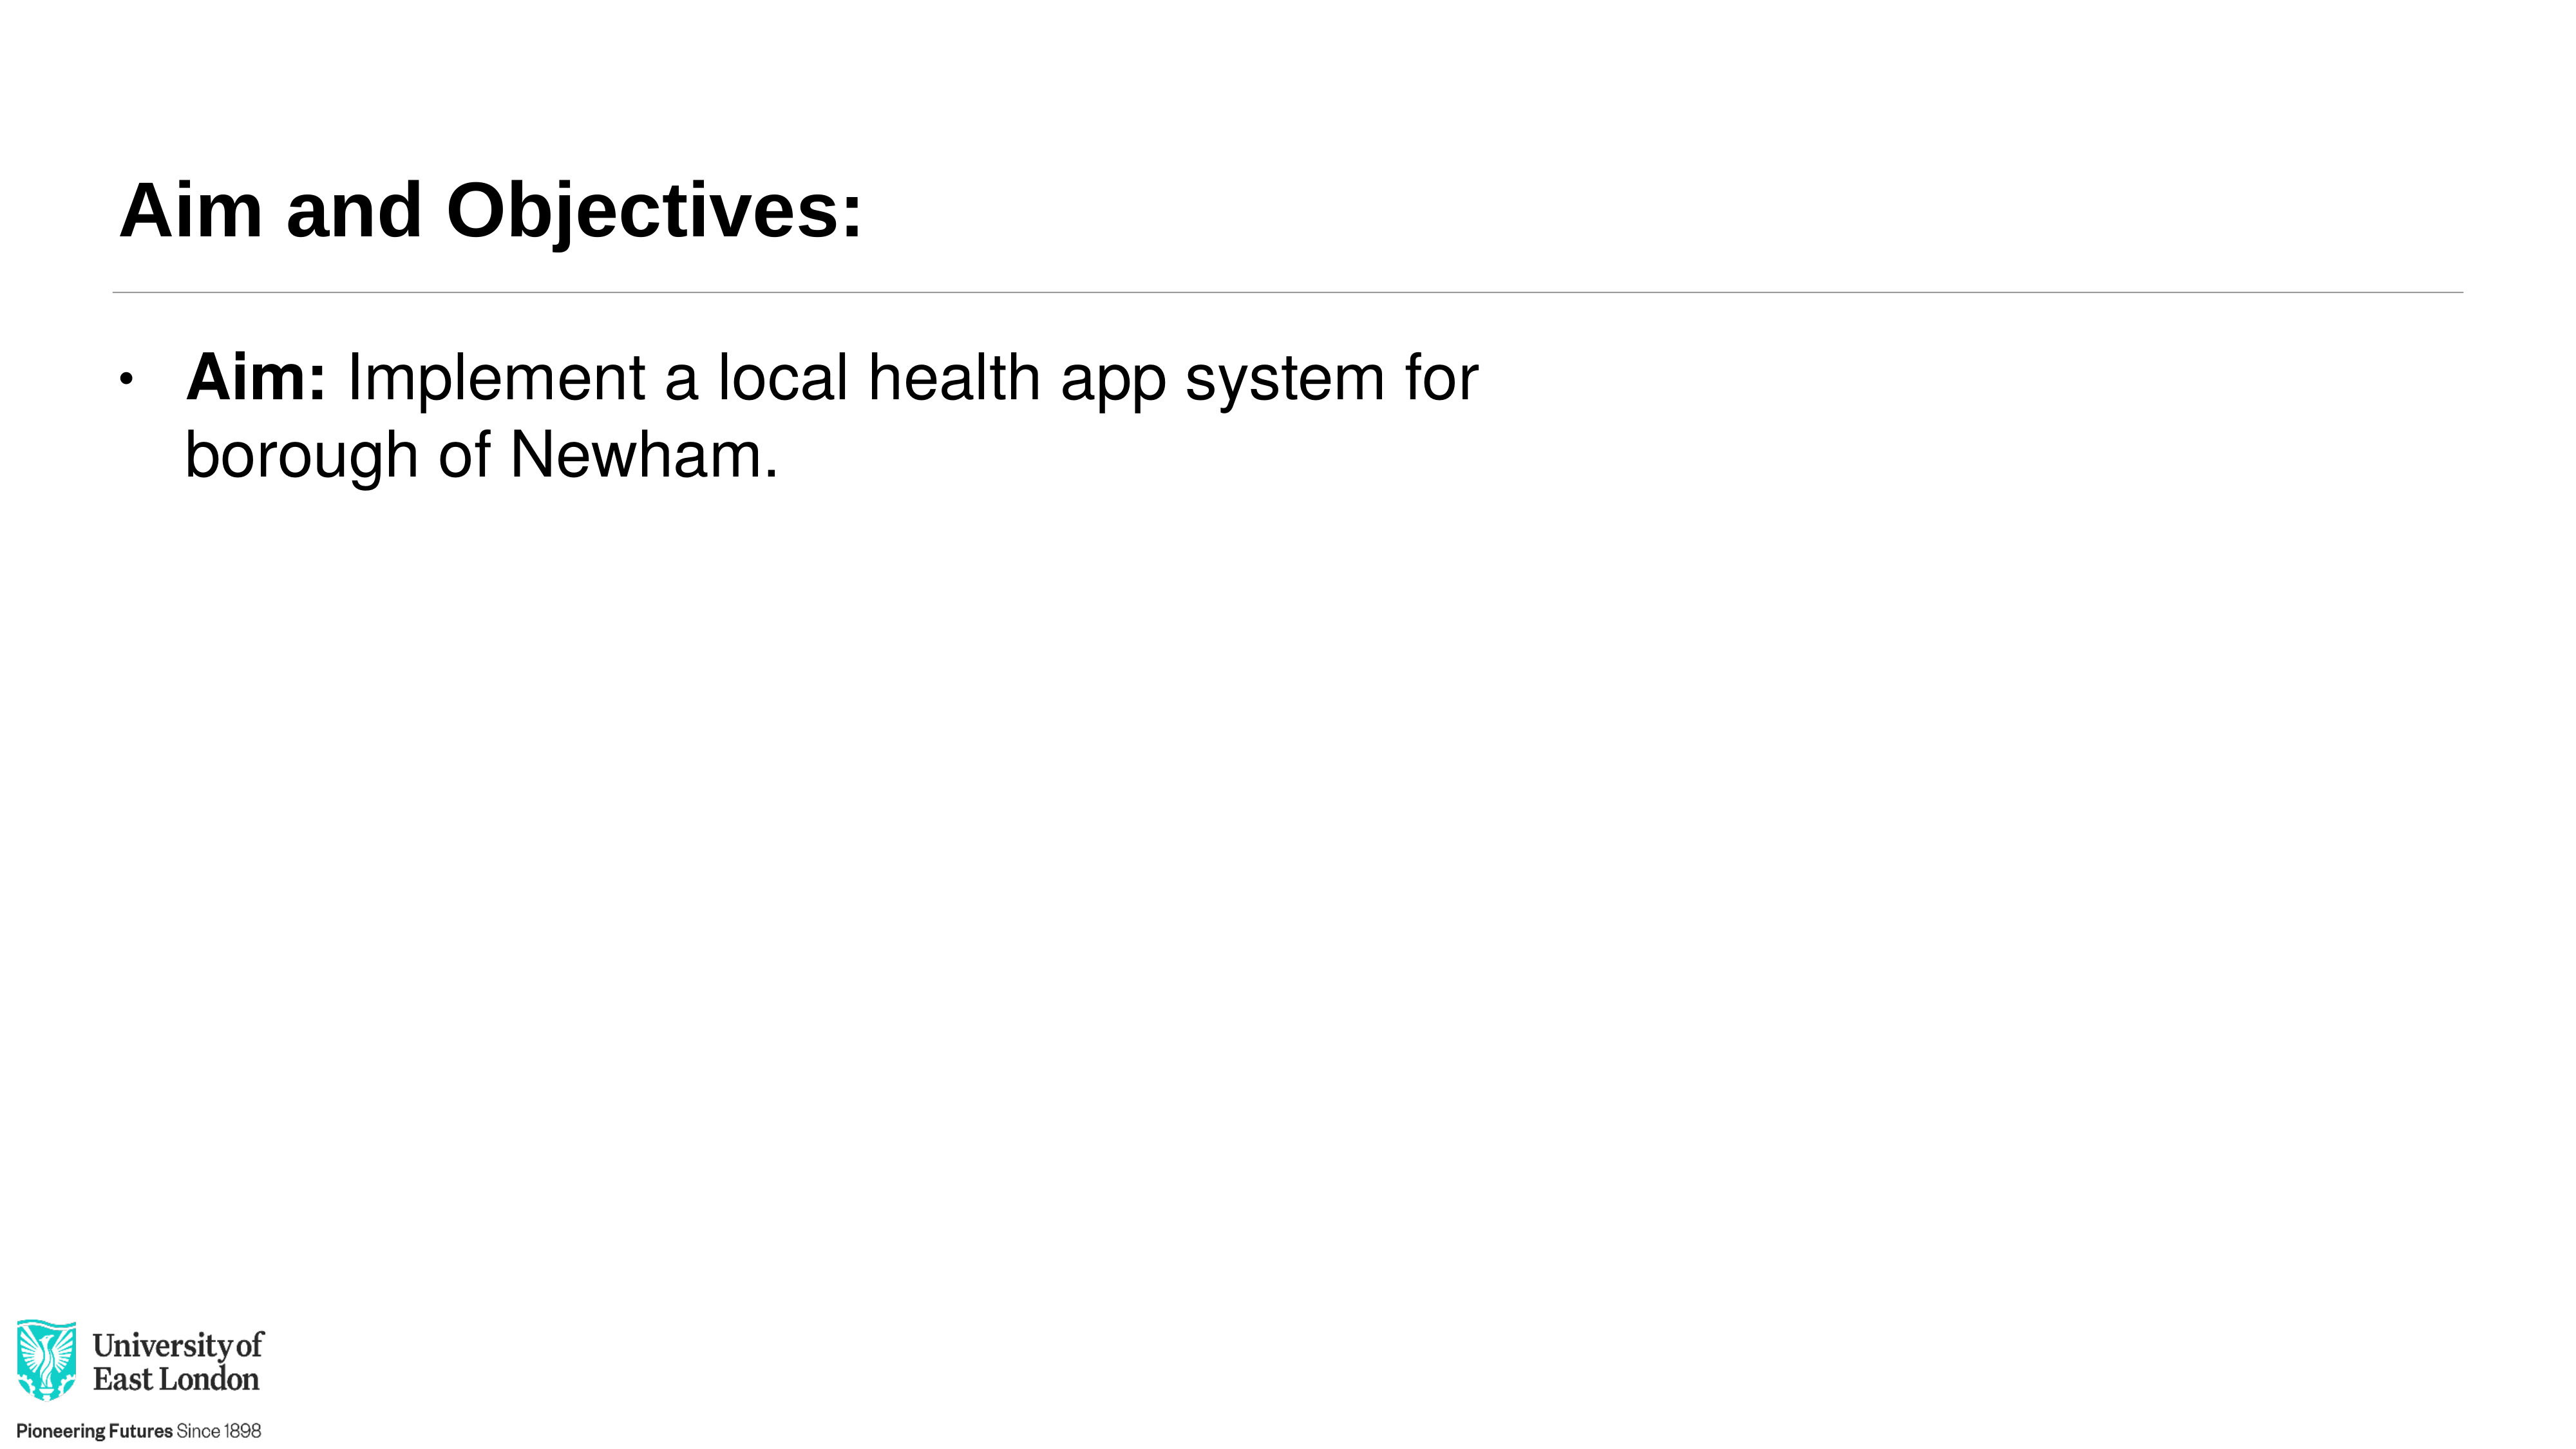

# Aim and Objectives:
Aim: Implement a local health app system for borough of Newham.